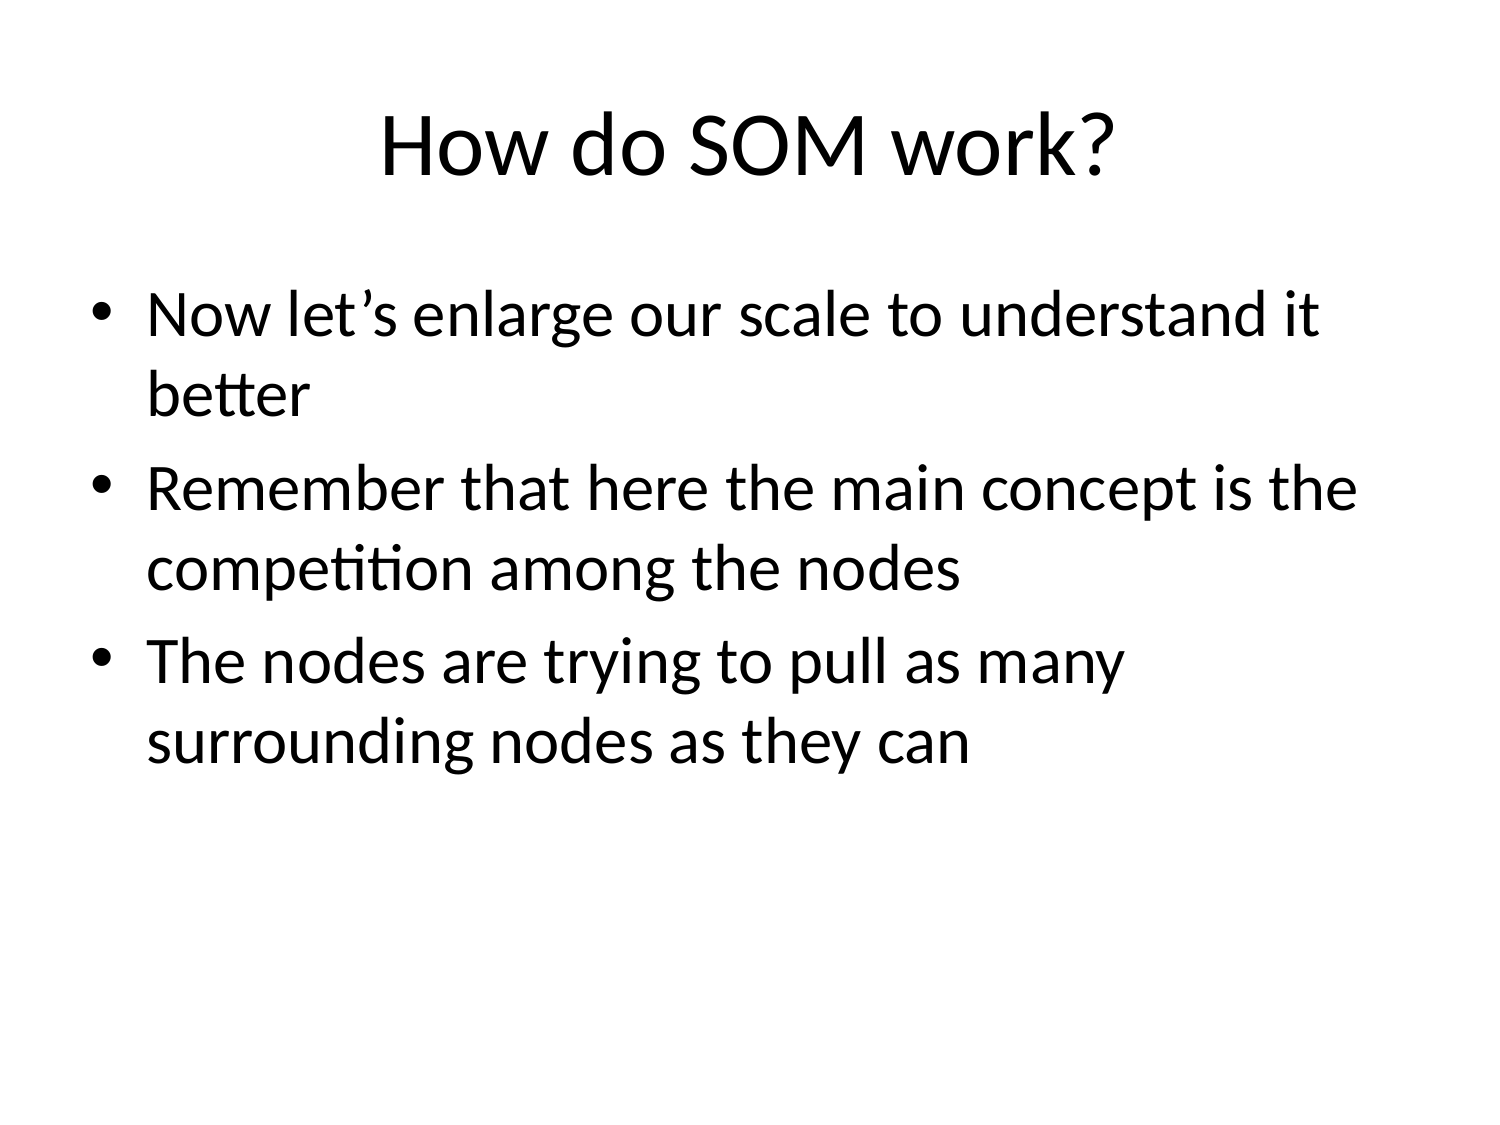

# How do SOM work?
Now let’s enlarge our scale to understand it better
Remember that here the main concept is the competition among the nodes
The nodes are trying to pull as many surrounding nodes as they can